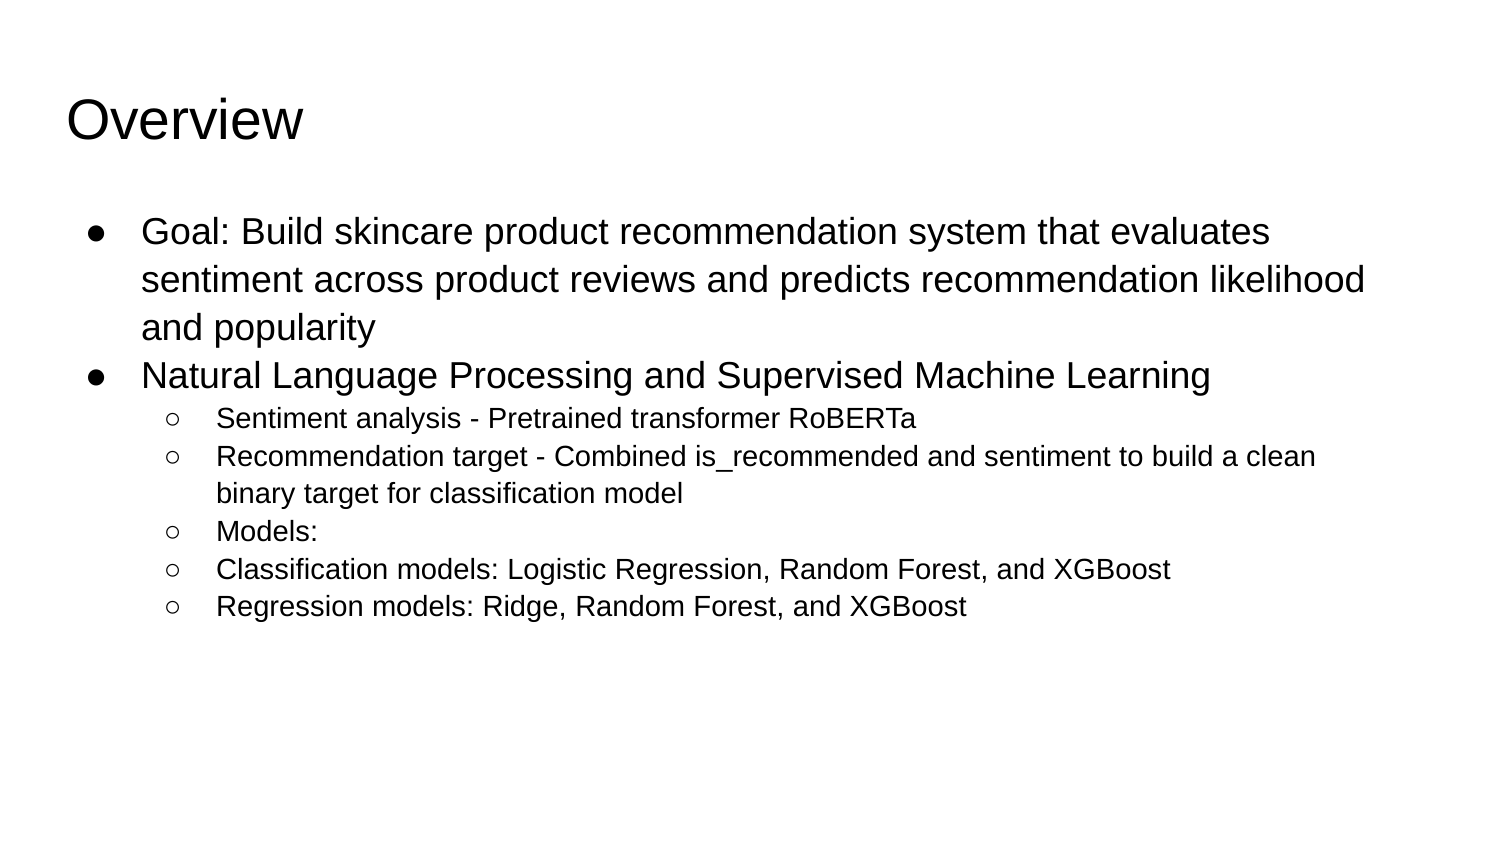

# Overview
Goal: Build skincare product recommendation system that evaluates sentiment across product reviews and predicts recommendation likelihood and popularity
Natural Language Processing and Supervised Machine Learning
Sentiment analysis - Pretrained transformer RoBERTa
Recommendation target - Combined is_recommended and sentiment to build a clean binary target for classification model
Models:
Classification models: Logistic Regression, Random Forest, and XGBoost
Regression models: Ridge, Random Forest, and XGBoost